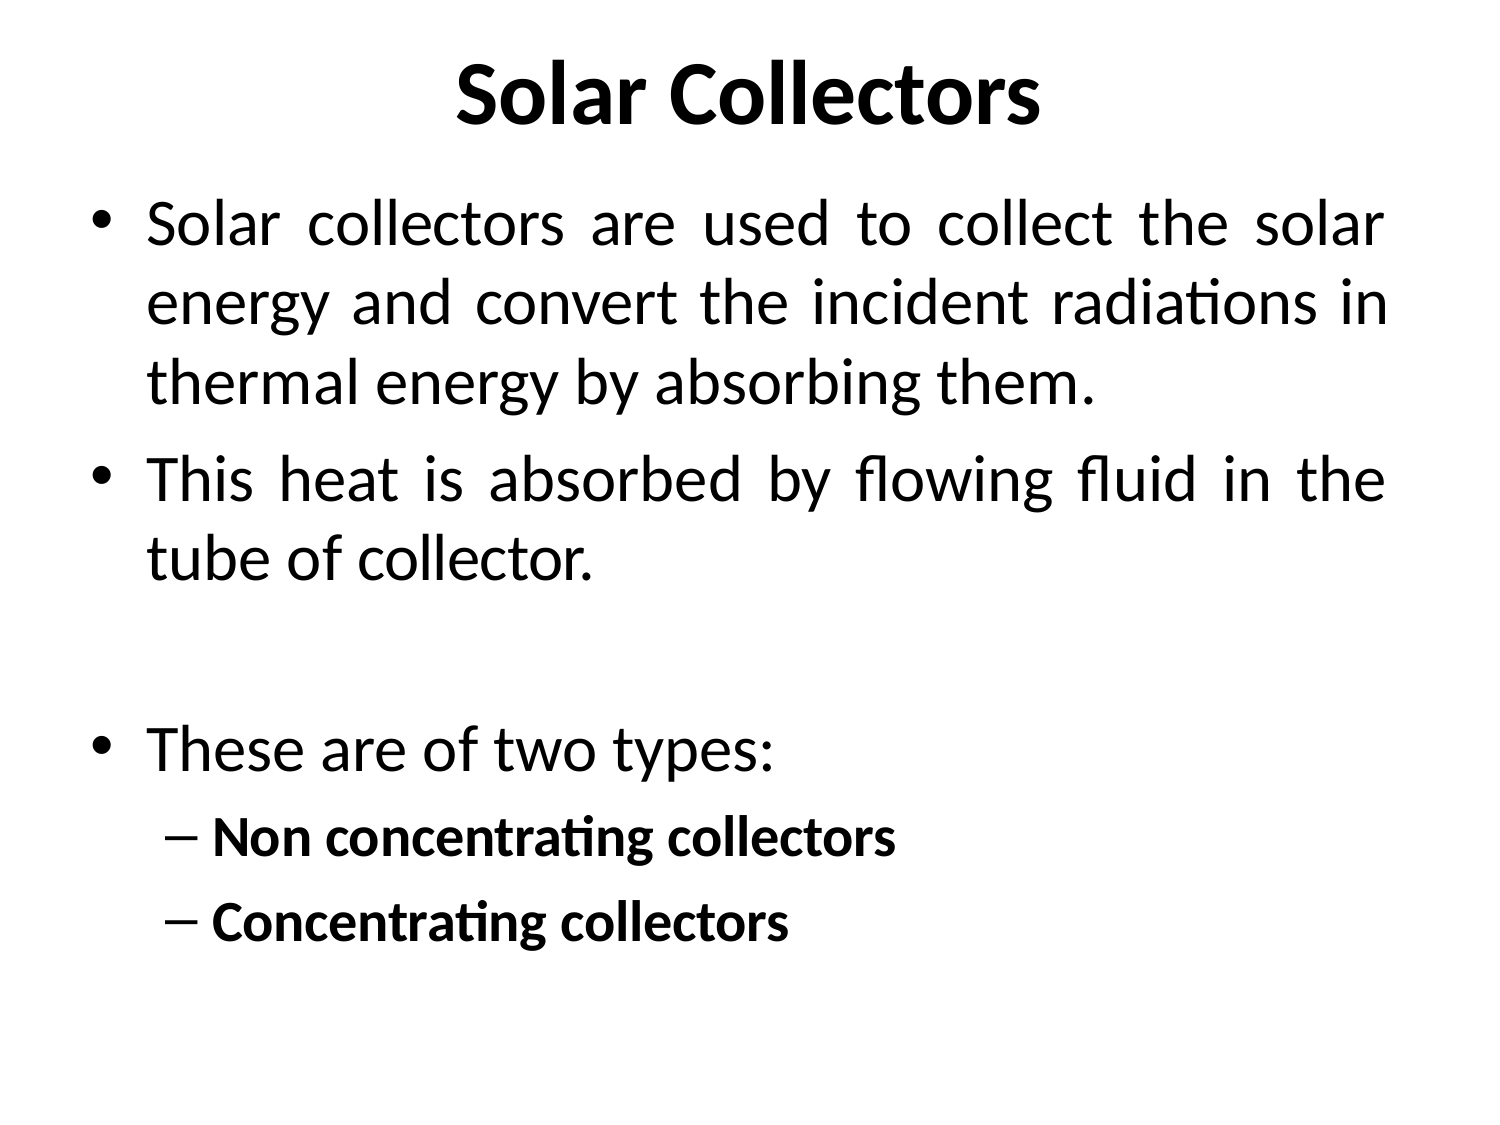

# Solar Collectors
Solar collectors are used to collect the solar  energy and convert the incident radiations in  thermal energy by absorbing them.
This heat is absorbed by flowing fluid in the  tube of collector.

These are of two types:
Non concentrating collectors
Concentrating collectors